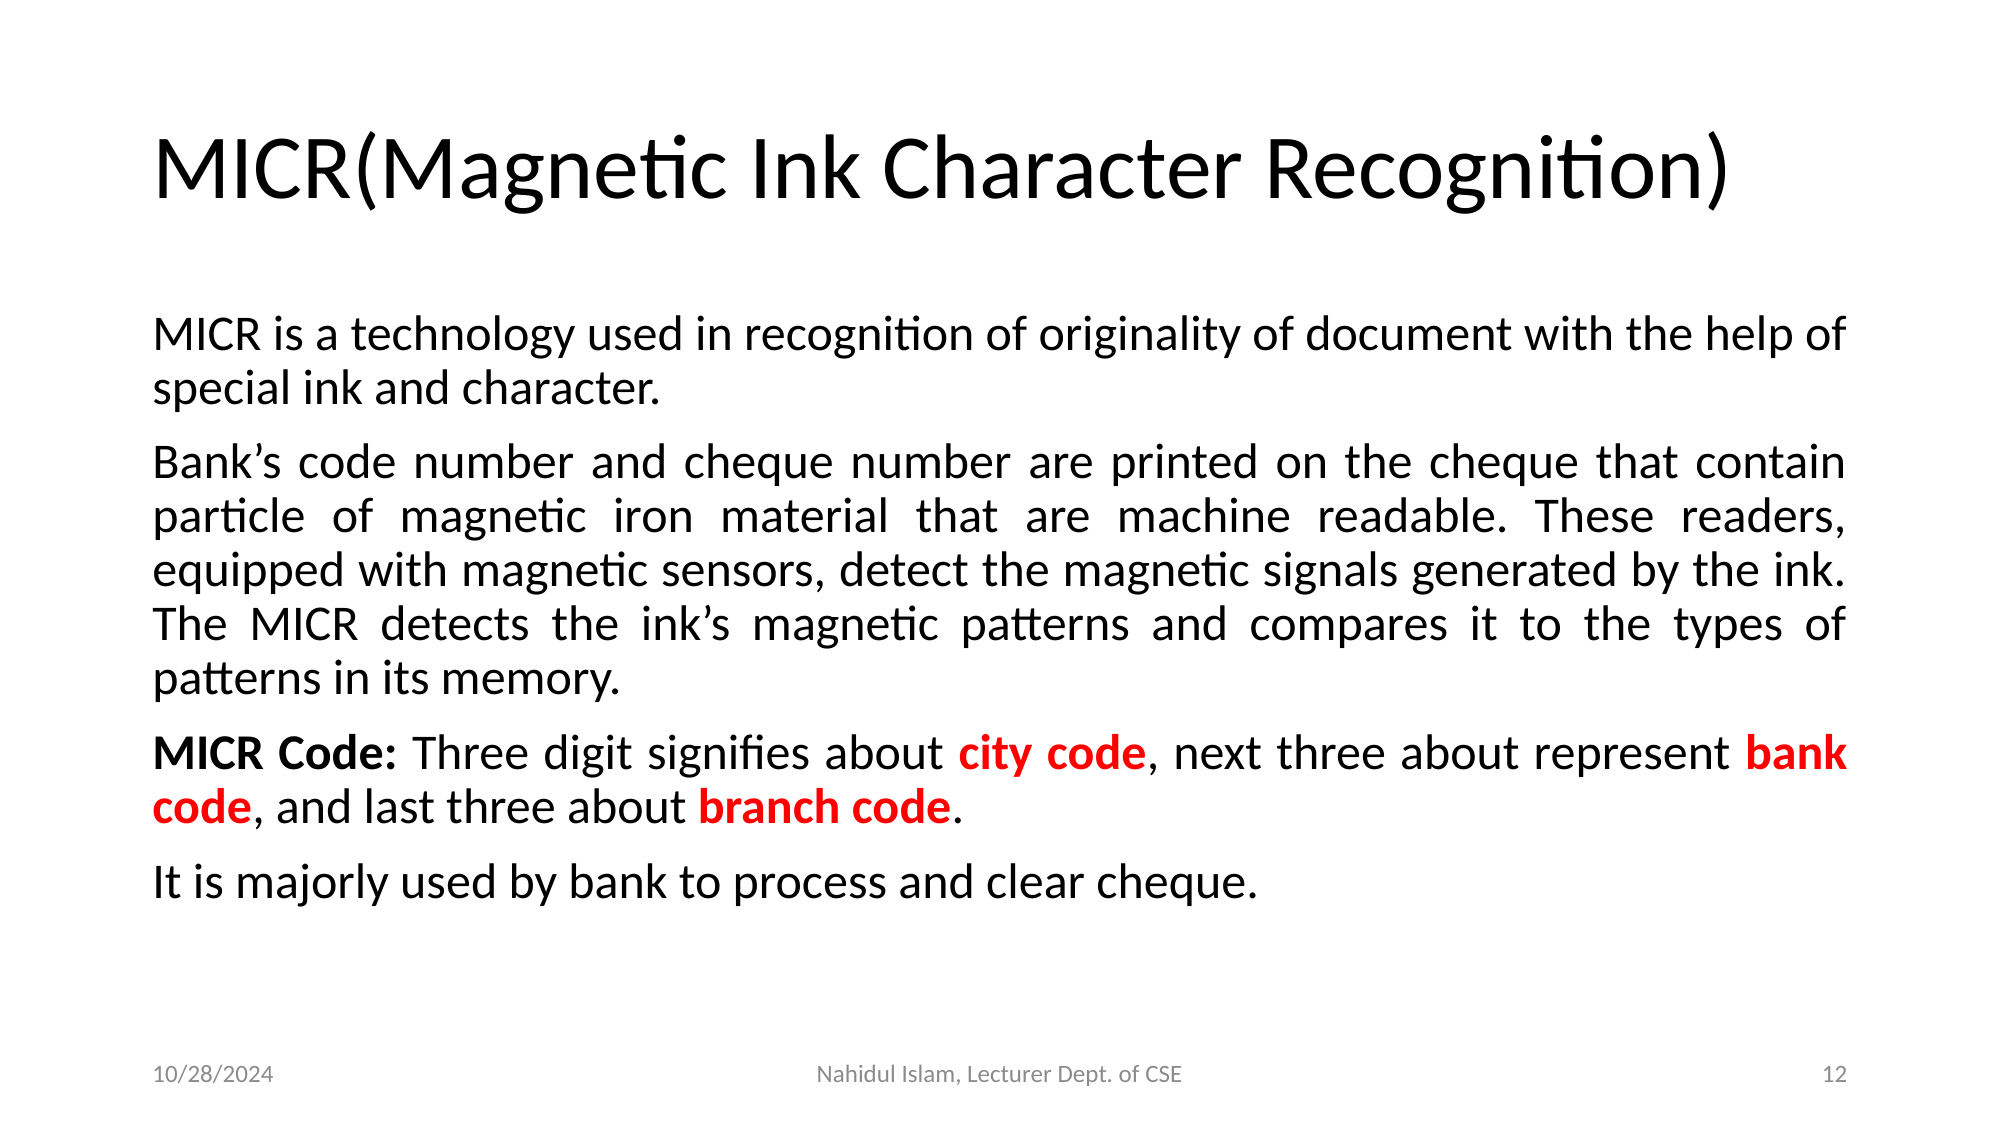

# MICR(Magnetic Ink Character Recognition)
MICR is a technology used in recognition of originality of document with the help of special ink and character.
Bank’s code number and cheque number are printed on the cheque that contain particle of magnetic iron material that are machine readable. These readers, equipped with magnetic sensors, detect the magnetic signals generated by the ink. The MICR detects the ink’s magnetic patterns and compares it to the types of patterns in its memory.
MICR Code: Three digit signifies about city code, next three about represent bank code, and last three about branch code.
It is majorly used by bank to process and clear cheque.
10/28/2024
Nahidul Islam, Lecturer Dept. of CSE
12